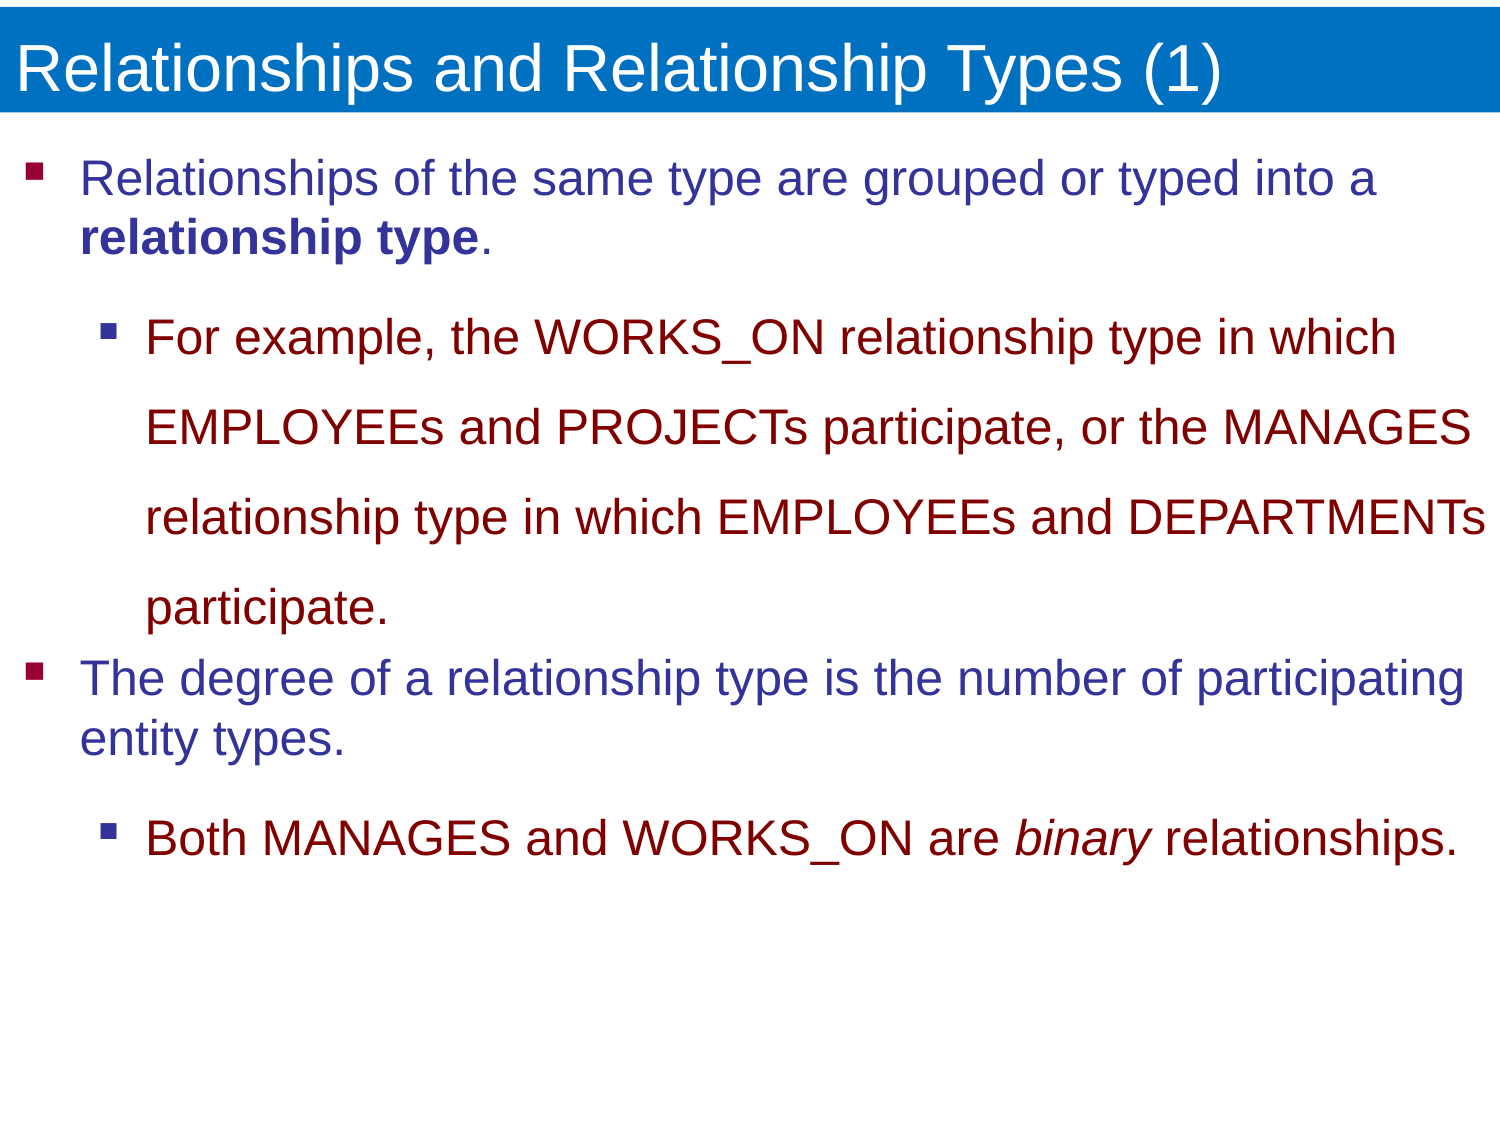

# Relationships and Relationship Types (1)
Relationships of the same type are grouped or typed into a relationship type.
For example, the WORKS_ON relationship type in which EMPLOYEEs and PROJECTs participate, or the MANAGES relationship type in which EMPLOYEEs and DEPARTMENTs participate.
The degree of a relationship type is the number of participating entity types.
Both MANAGES and WORKS_ON are binary relationships.